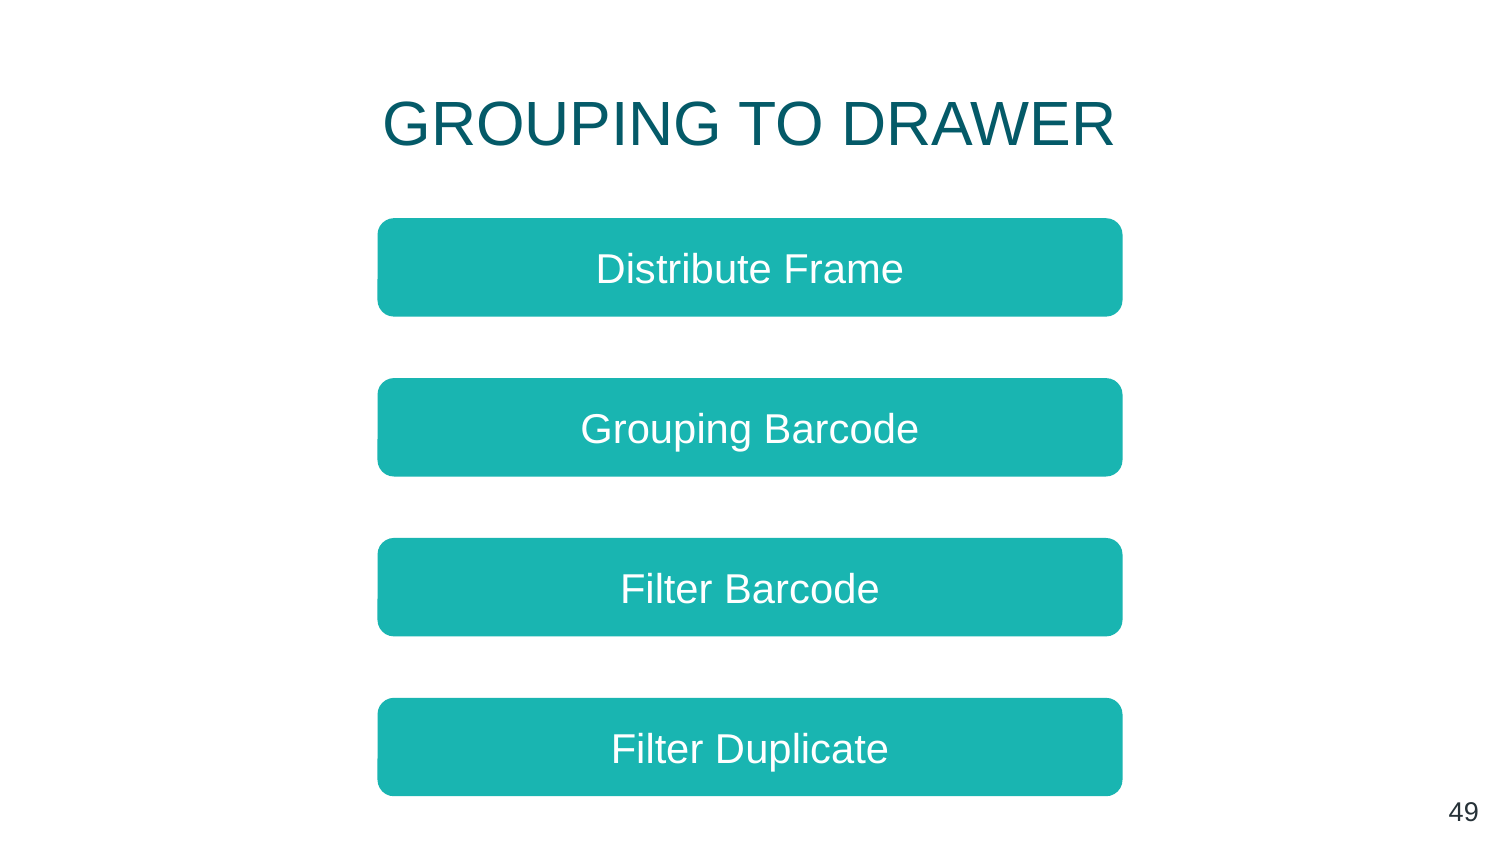

GROUPING TO DRAWER
Distribute Frame
Grouping Barcode
Filter Barcode
Filter Duplicate
49